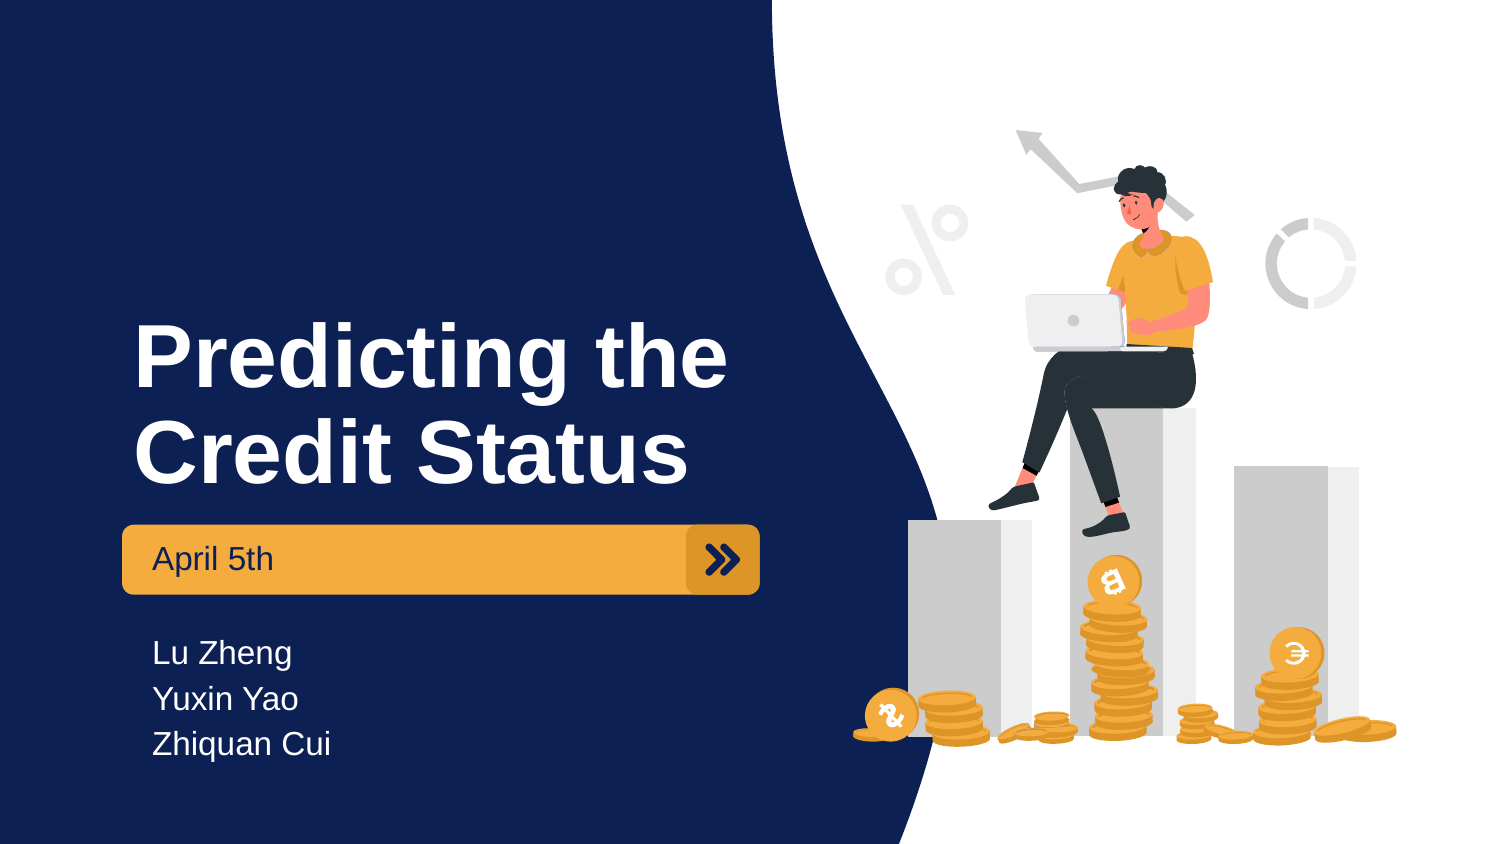

# Predicting the Credit Status

April 5th
Lu Zheng
Yuxin Yao
Zhiquan Cui